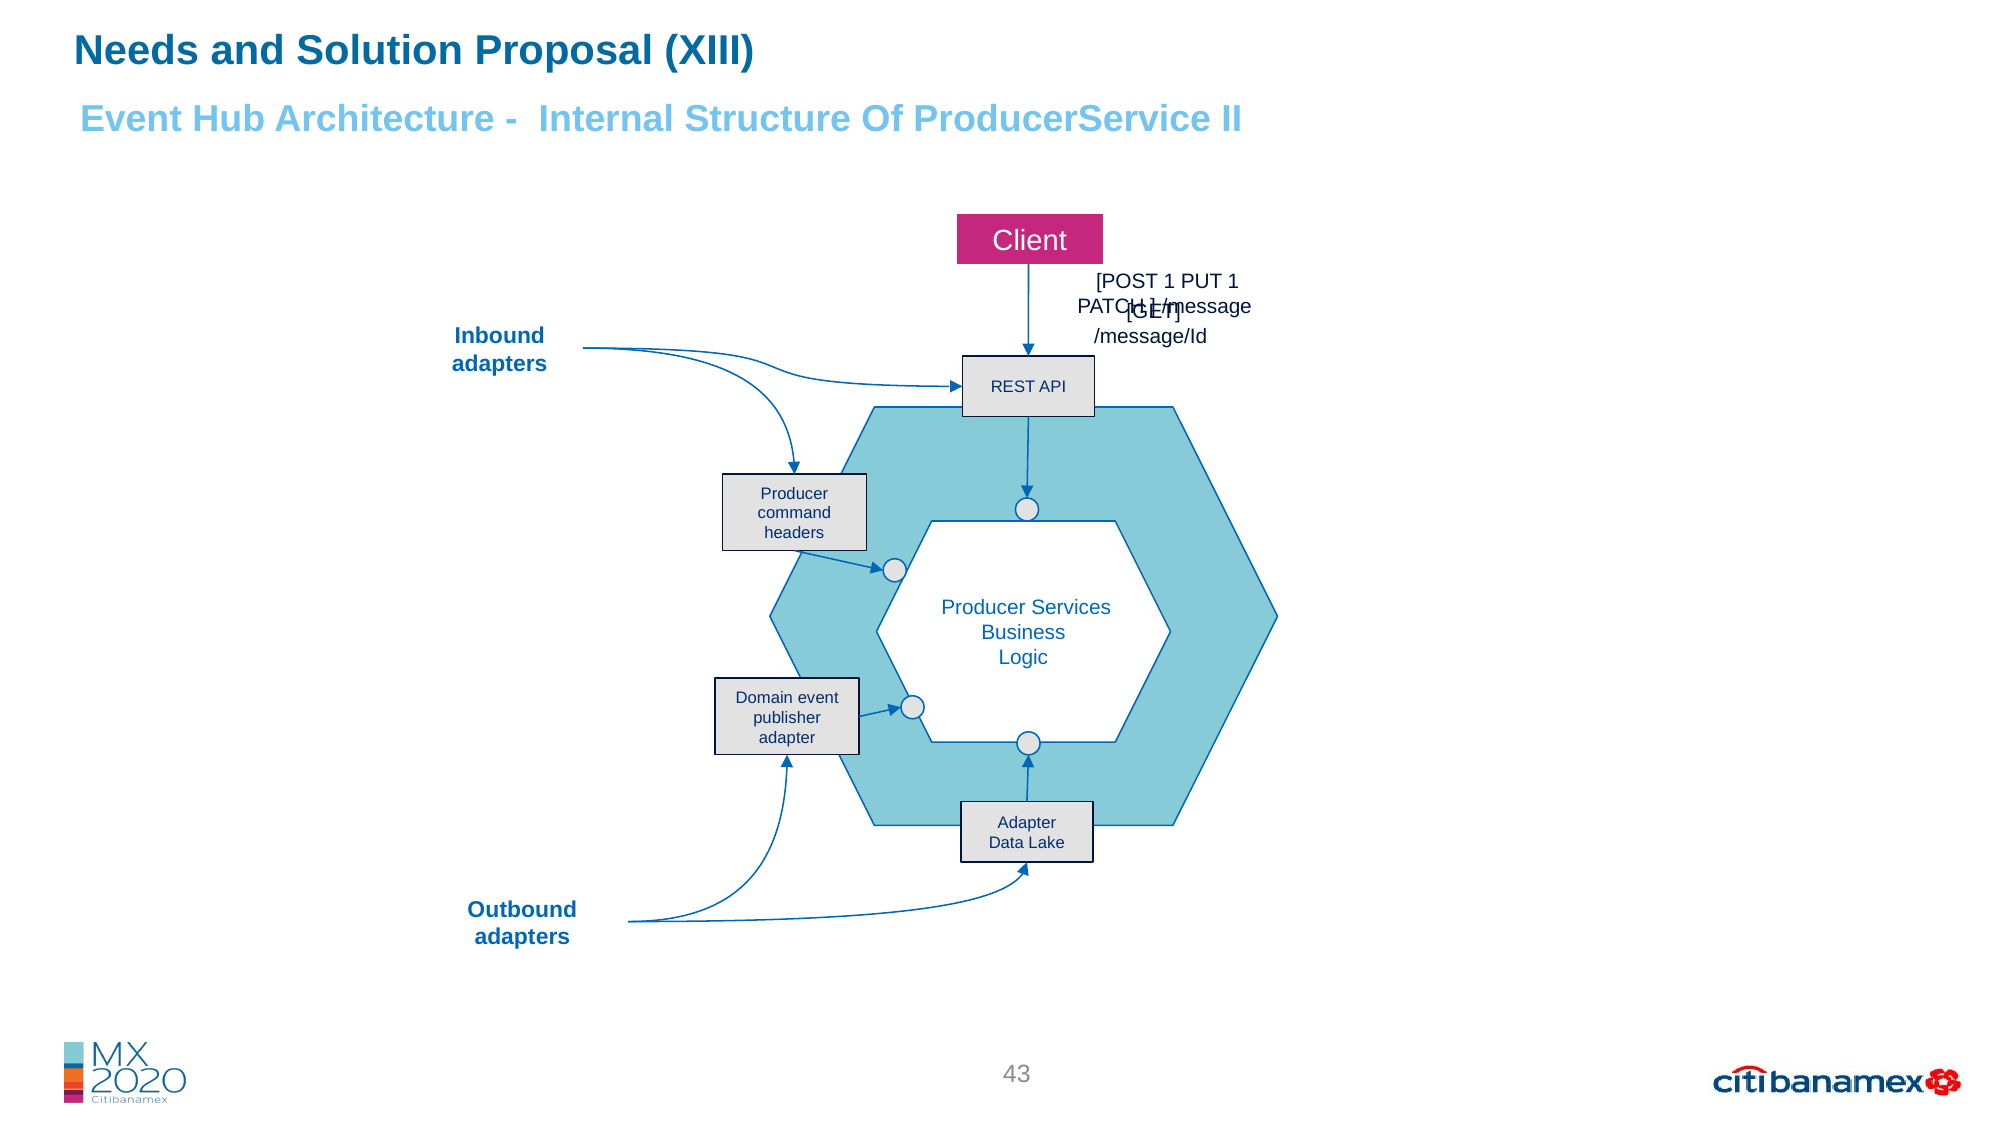

Needs and Solution Proposal (XIII)
 Event Hub Architecture -  Internal Structure Of ProducerService II
Client
[POST 1 PUT 1 PATCH ] /message
[GET] /message/Id
Inbound adapters
REST API

Producer command headers

 Producer Services Business
Logic

Domain event publisher adapter

Adapter
Data Lake
Outbound adapters